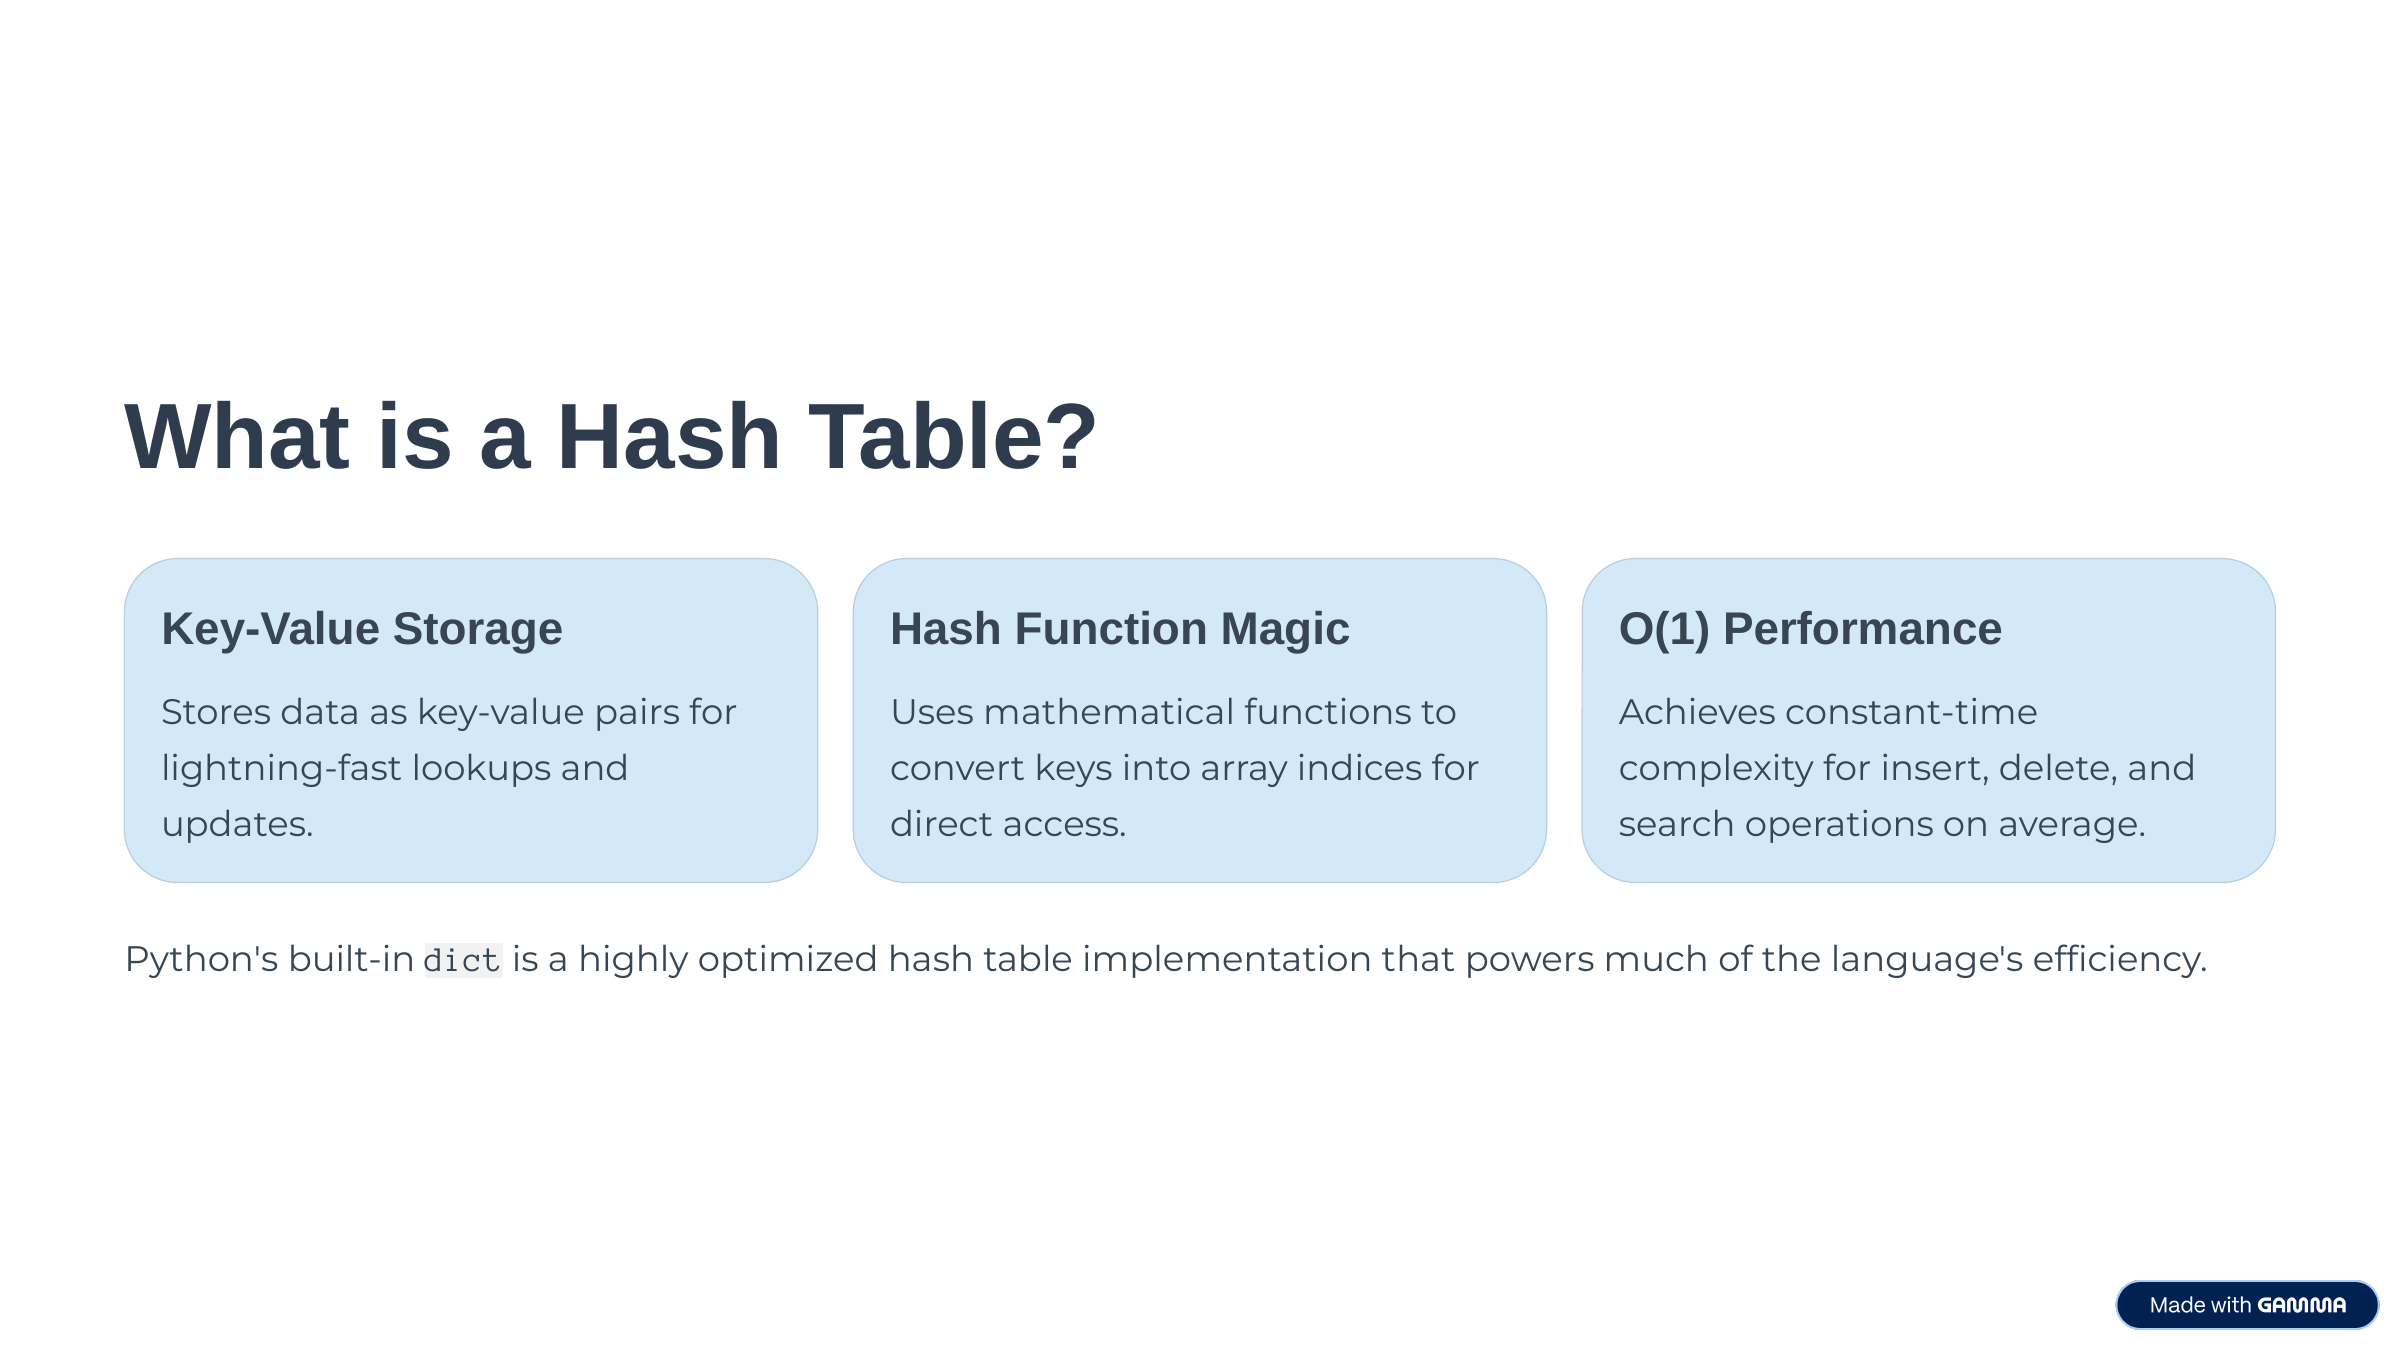

What is a Hash Table?

Key-Value Storage
Hash Function Magic
O(1) Performance
Stores data as key-value pairs for lightning-fast lookups and updates.
Uses mathematical functions to convert keys into array indices for direct access.
Achieves constant-time complexity for insert, delete, and search operations on average.
Python's built-in dict is a highly optimized hash table implementation that powers much of the language's efficiency.